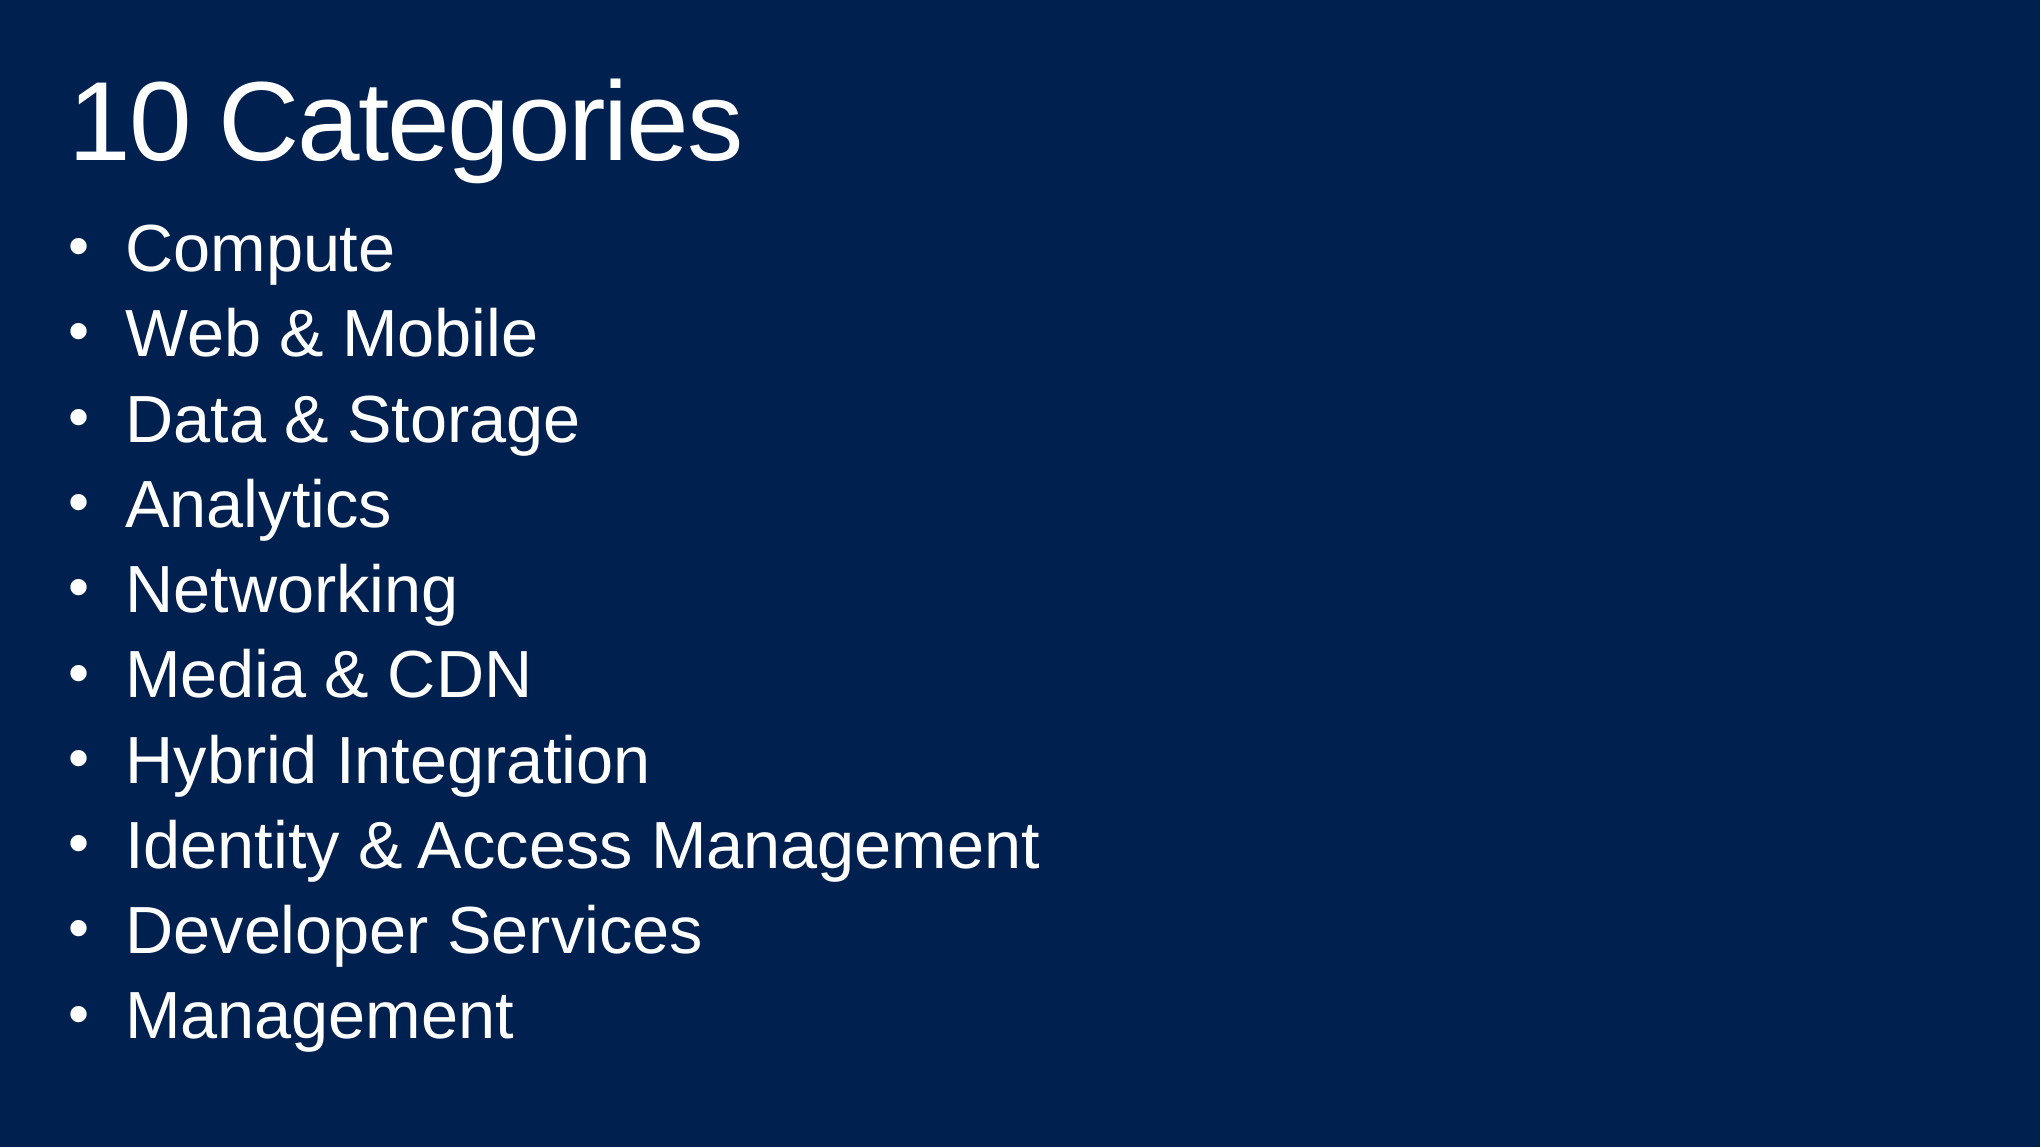

# 10 Categories
Compute
Web & Mobile
Data & Storage
Analytics
Networking
Media & CDN
Hybrid Integration
Identity & Access Management
Developer Services
Management